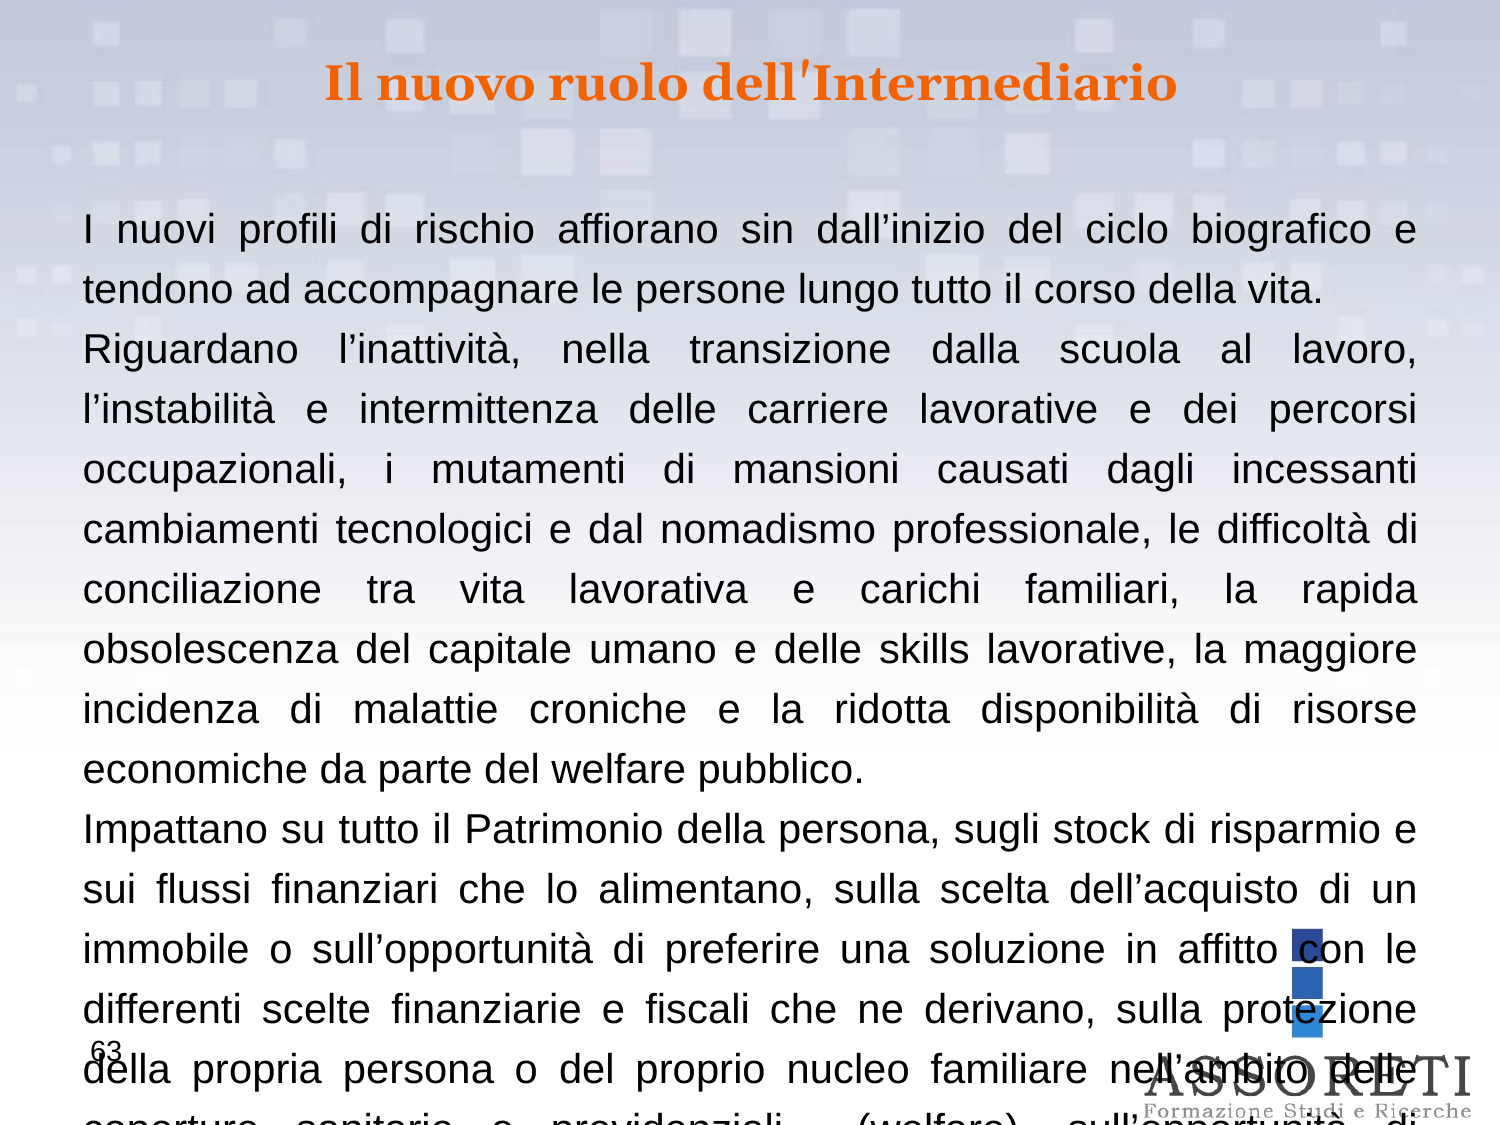

Il nuovo ruolo dell'Intermediario
I nuovi profili di rischio affiorano sin dall’inizio del ciclo biografico e tendono ad accompagnare le persone lungo tutto il corso della vita.
Riguardano l’inattività, nella transizione dalla scuola al lavoro, l’instabilità e intermittenza delle carriere lavorative e dei percorsi occupazionali, i mutamenti di mansioni causati dagli incessanti cambiamenti tecnologici e dal nomadismo professionale, le difficoltà di conciliazione tra vita lavorativa e carichi familiari, la rapida obsolescenza del capitale umano e delle skills lavorative, la maggiore incidenza di malattie croniche e la ridotta disponibilità di risorse economiche da parte del welfare pubblico.
Impattano su tutto il Patrimonio della persona, sugli stock di risparmio e sui flussi finanziari che lo alimentano, sulla scelta dell’acquisto di un immobile o sull’opportunità di preferire una soluzione in affitto con le differenti scelte finanziarie e fiscali che ne derivano, sulla protezione della propria persona o del proprio nucleo familiare nell’ambito delle coperture sanitarie e previdenziali  (welfare), sull’opportunità di anticipare o programmare il passaggio di ricchezza a favore dei propri familiari per proteggere il patrimonio di famiglia da eventuali aggressioni, scontando un sistema fiscale vantaggioso e conveniente (rispetto alla media europea).
63